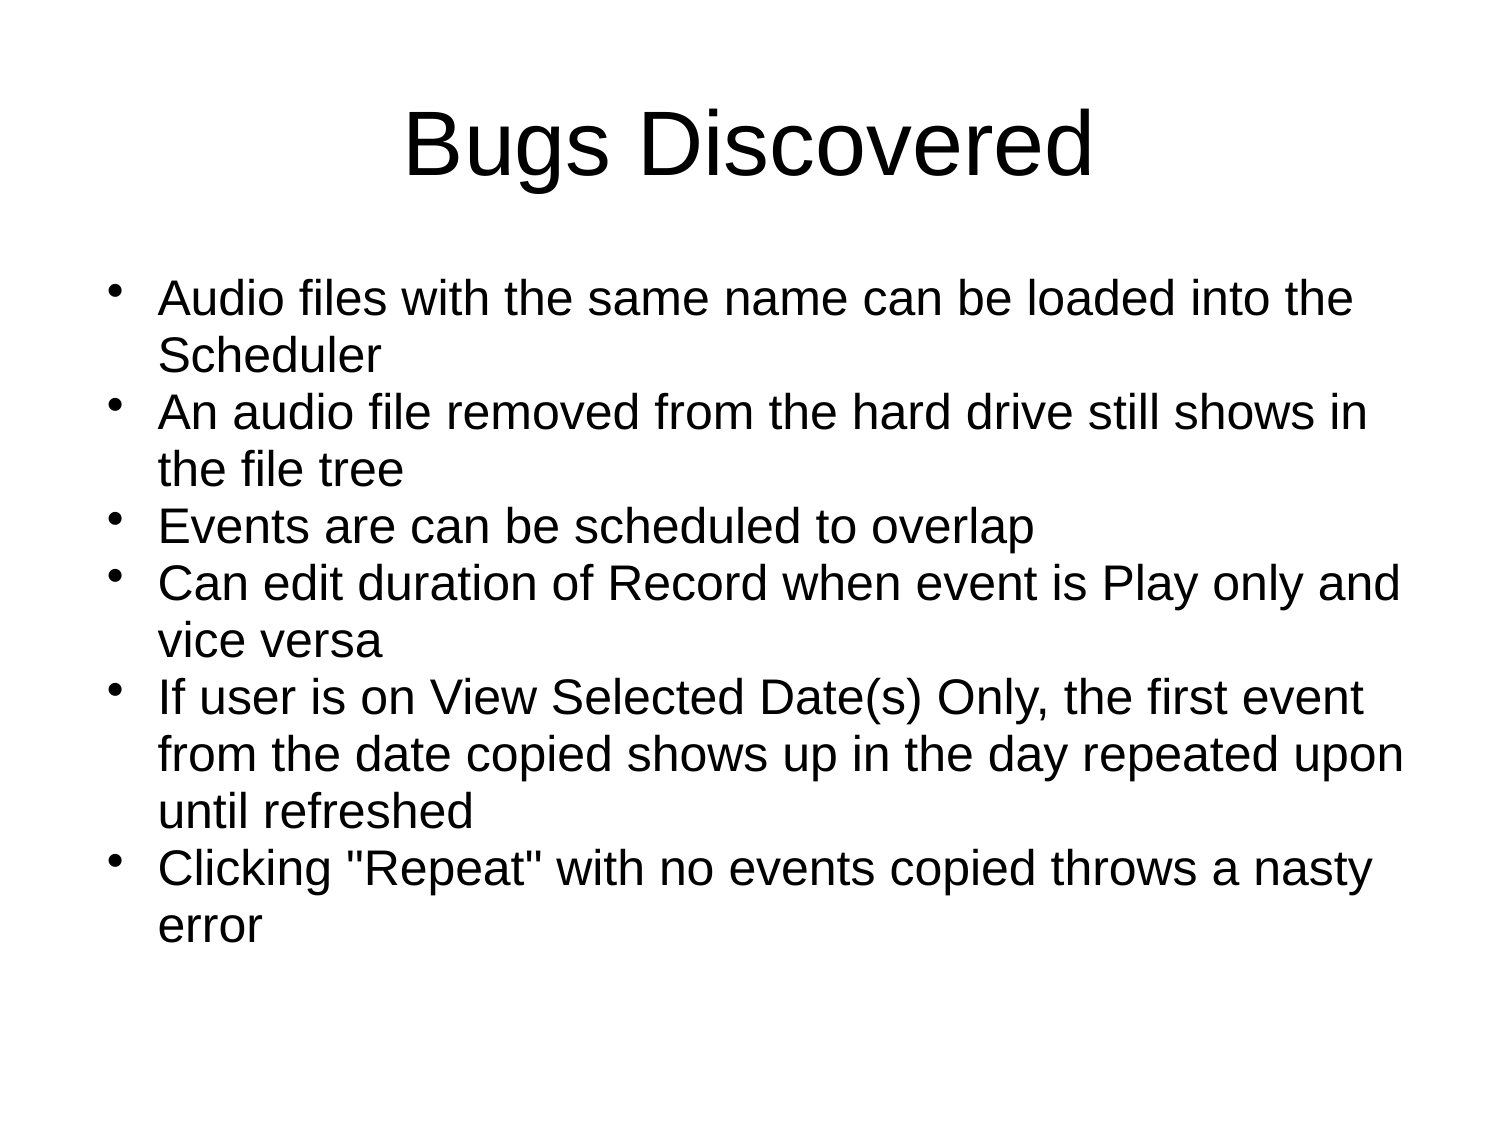

# Bugs Discovered
Audio files with the same name can be loaded into the Scheduler
An audio file removed from the hard drive still shows in the file tree
Events are can be scheduled to overlap
Can edit duration of Record when event is Play only and vice versa
If user is on View Selected Date(s) Only, the first event from the date copied shows up in the day repeated upon until refreshed
Clicking "Repeat" with no events copied throws a nasty error